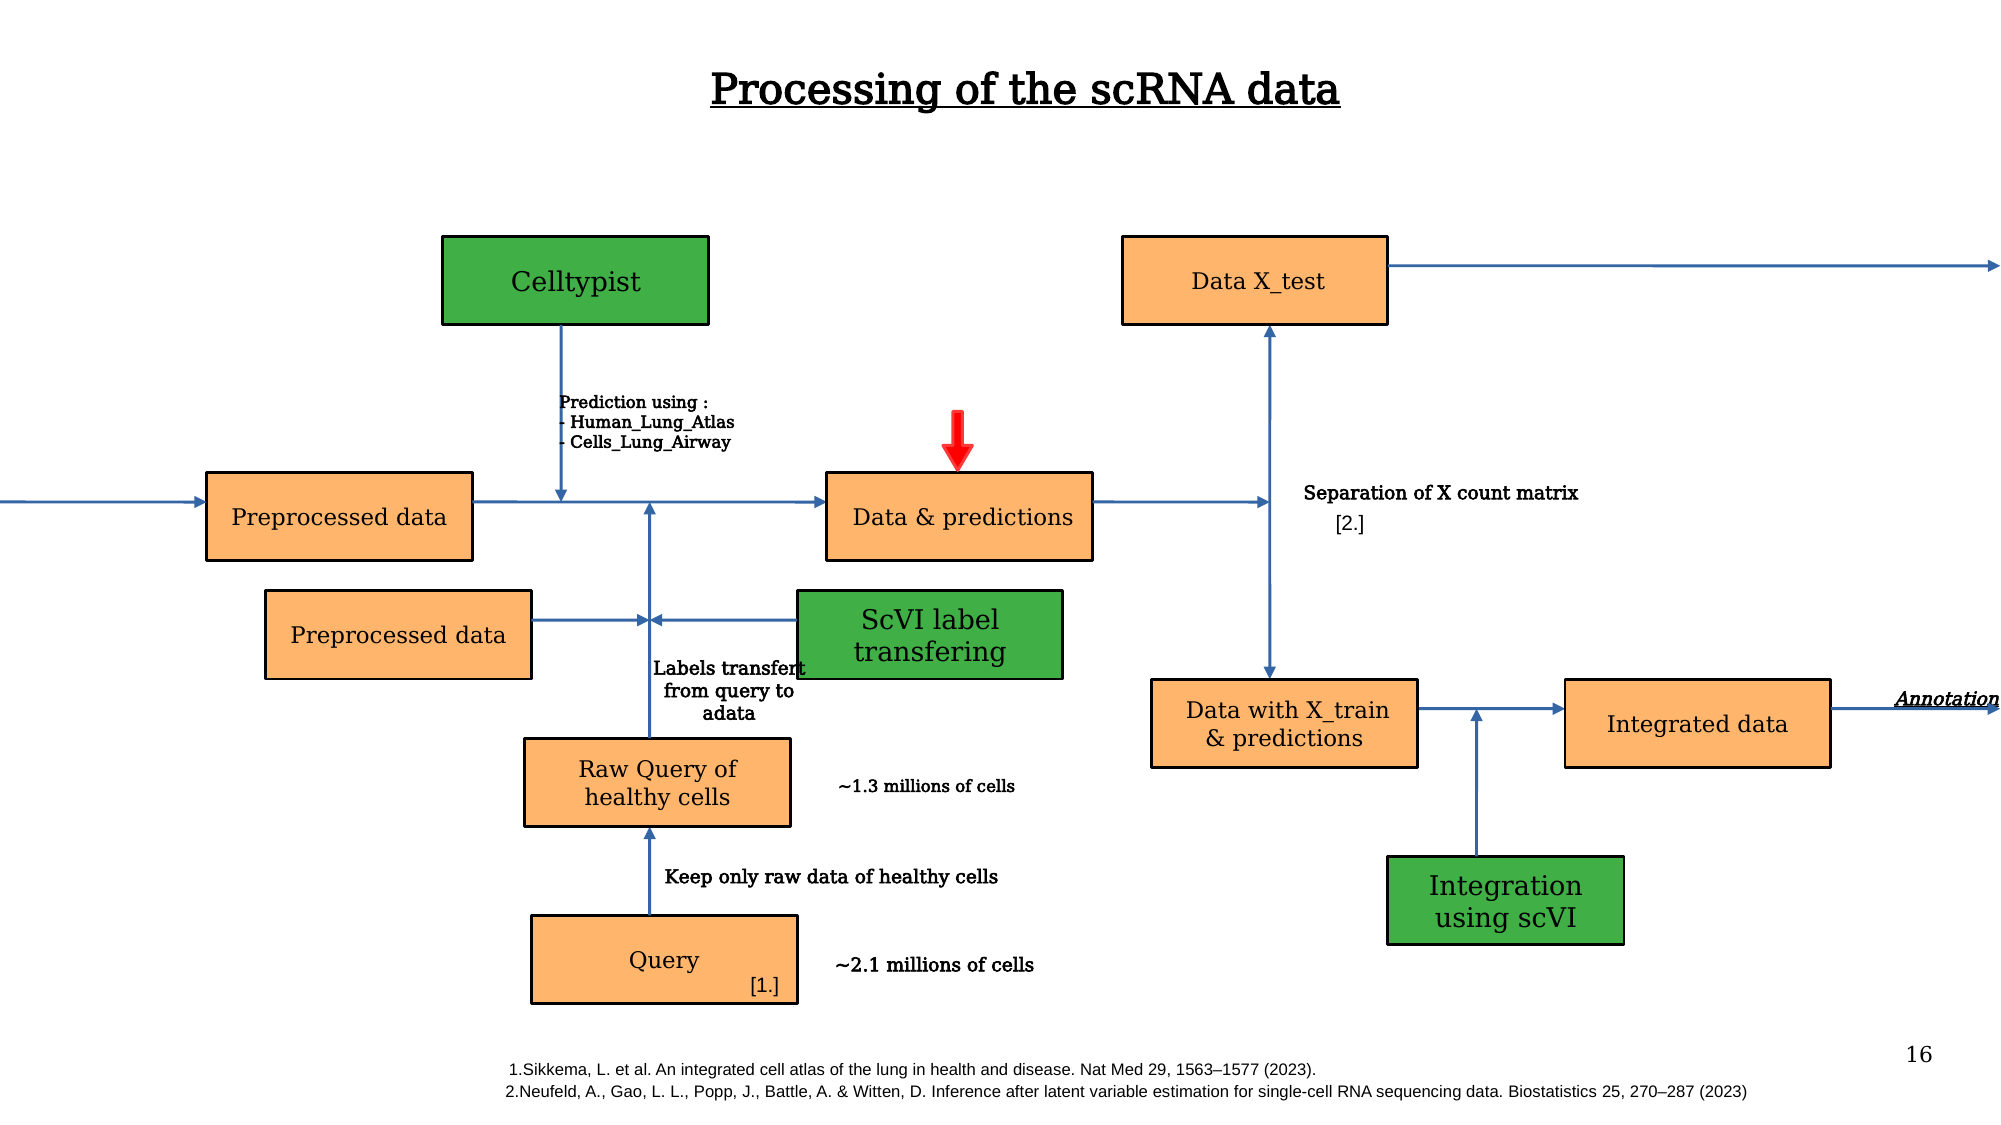

Processing of the scRNA data
Celltypist
 Data X_test

Prediction using :
- Human_Lung_Atlas
- Cells_Lung_Airway

Preprocessed data
 Data & predictions
Separation of X count matrix

[2.]
Preprocessed data
ScVI label transfering

Labels transfert from query to adata
 Data with X_train & predictions
Integrated data
Annotation

Raw Query of healthy cells
~1.3 millions of cells

Integration using scVI
Keep only raw data of healthy cells
Query
~2.1 millions of cells
[1.]
16
1.Sikkema, L. et al. An integrated cell atlas of the lung in health and disease. Nat Med 29, 1563–1577 (2023).
2.Neufeld, A., Gao, L. L., Popp, J., Battle, A. & Witten, D. Inference after latent variable estimation for single-cell RNA sequencing data. Biostatistics 25, 270–287 (2023)